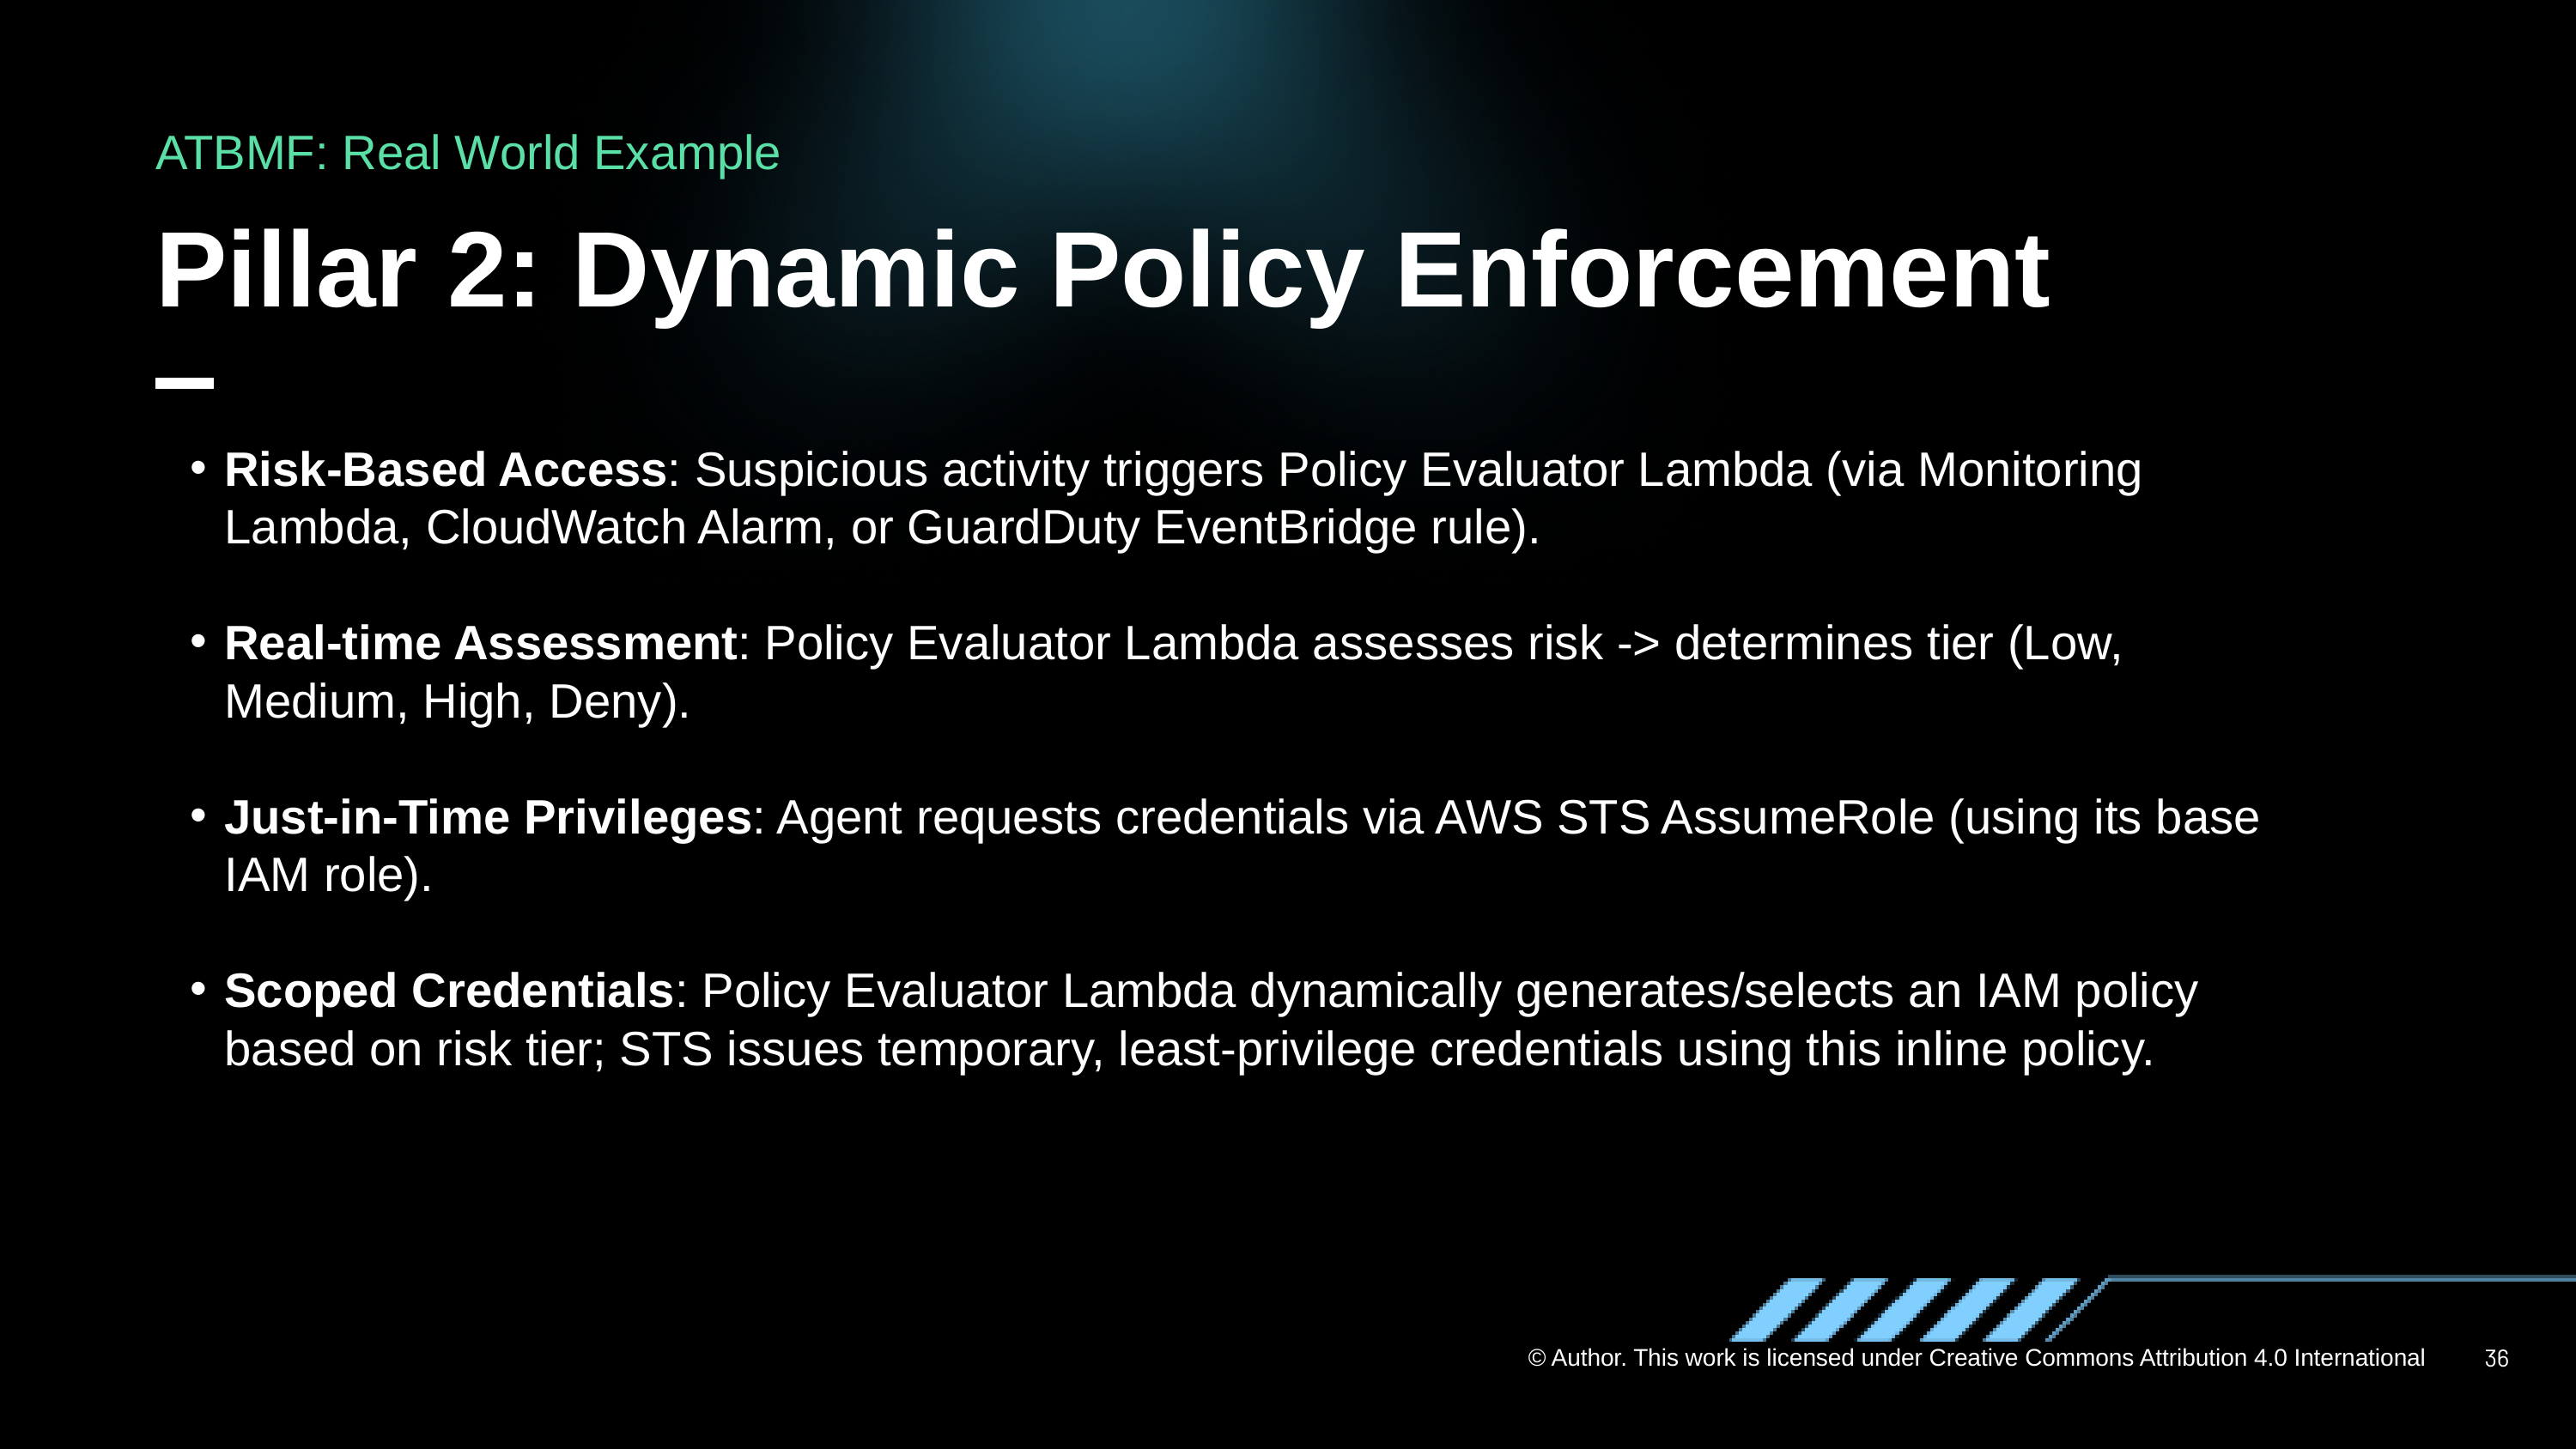

ATBMF: Real World Example

Pillar 2: Dynamic Policy Enforcement

Risk-Based Access: Suspicious activity triggers Policy Evaluator Lambda (via Monitoring Lambda, CloudWatch Alarm, or GuardDuty EventBridge rule).

Real-time Assessment: Policy Evaluator Lambda assesses risk -> determines tier (Low, Medium, High, Deny).

Just-in-Time Privileges: Agent requests credentials via AWS STS AssumeRole (using its base IAM role).

Scoped Credentials: Policy Evaluator Lambda dynamically generates/selects an IAM policy based on risk tier; STS issues temporary, least-privilege credentials using this inline policy.

© Author. This work is licensed under Creative Commons Attribution 4.0 International

36